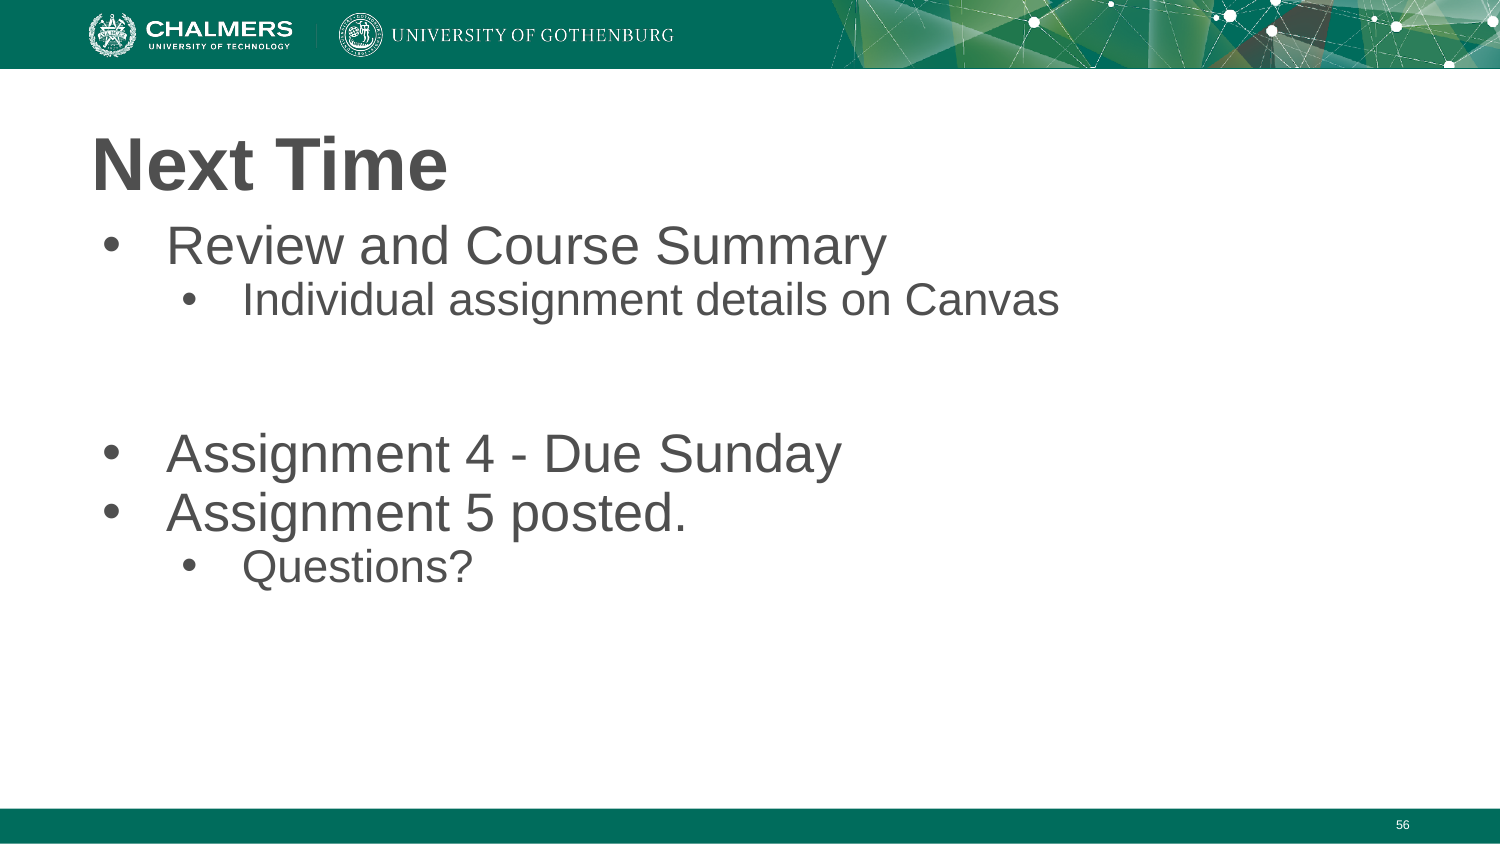

# Next Time
Review and Course Summary
Individual assignment details on Canvas

Assignment 4 - Due Sunday
Assignment 5 posted.
Questions?

56